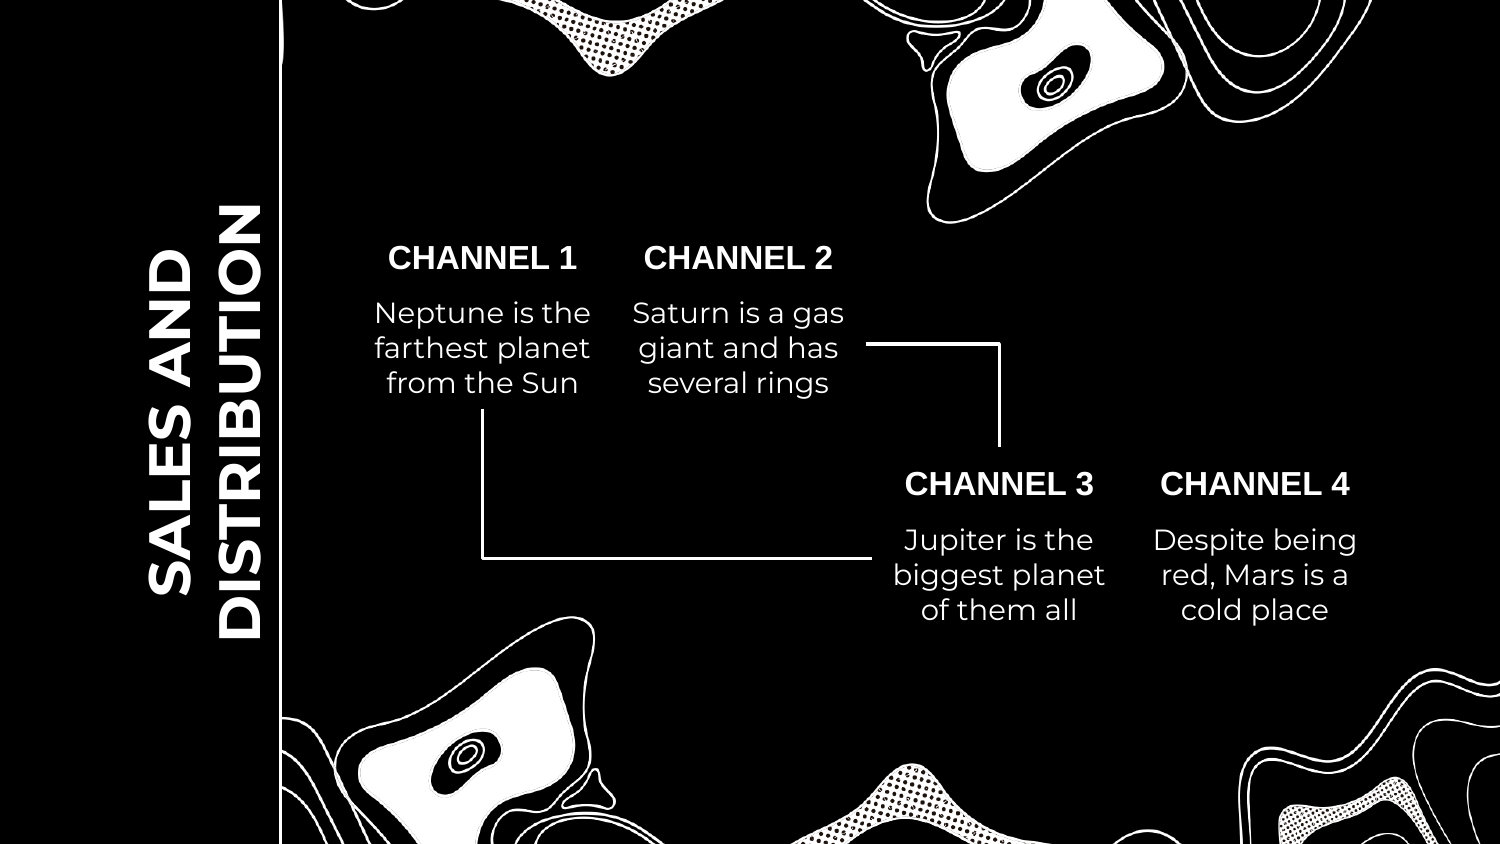

CHANNEL 1
CHANNEL 2
Neptune is the farthest planet from the Sun
Saturn is a gas giant and has several rings
# SALES AND DISTRIBUTION
CHANNEL 3
CHANNEL 4
Jupiter is the biggest planet of them all
Despite being red, Mars is a cold place